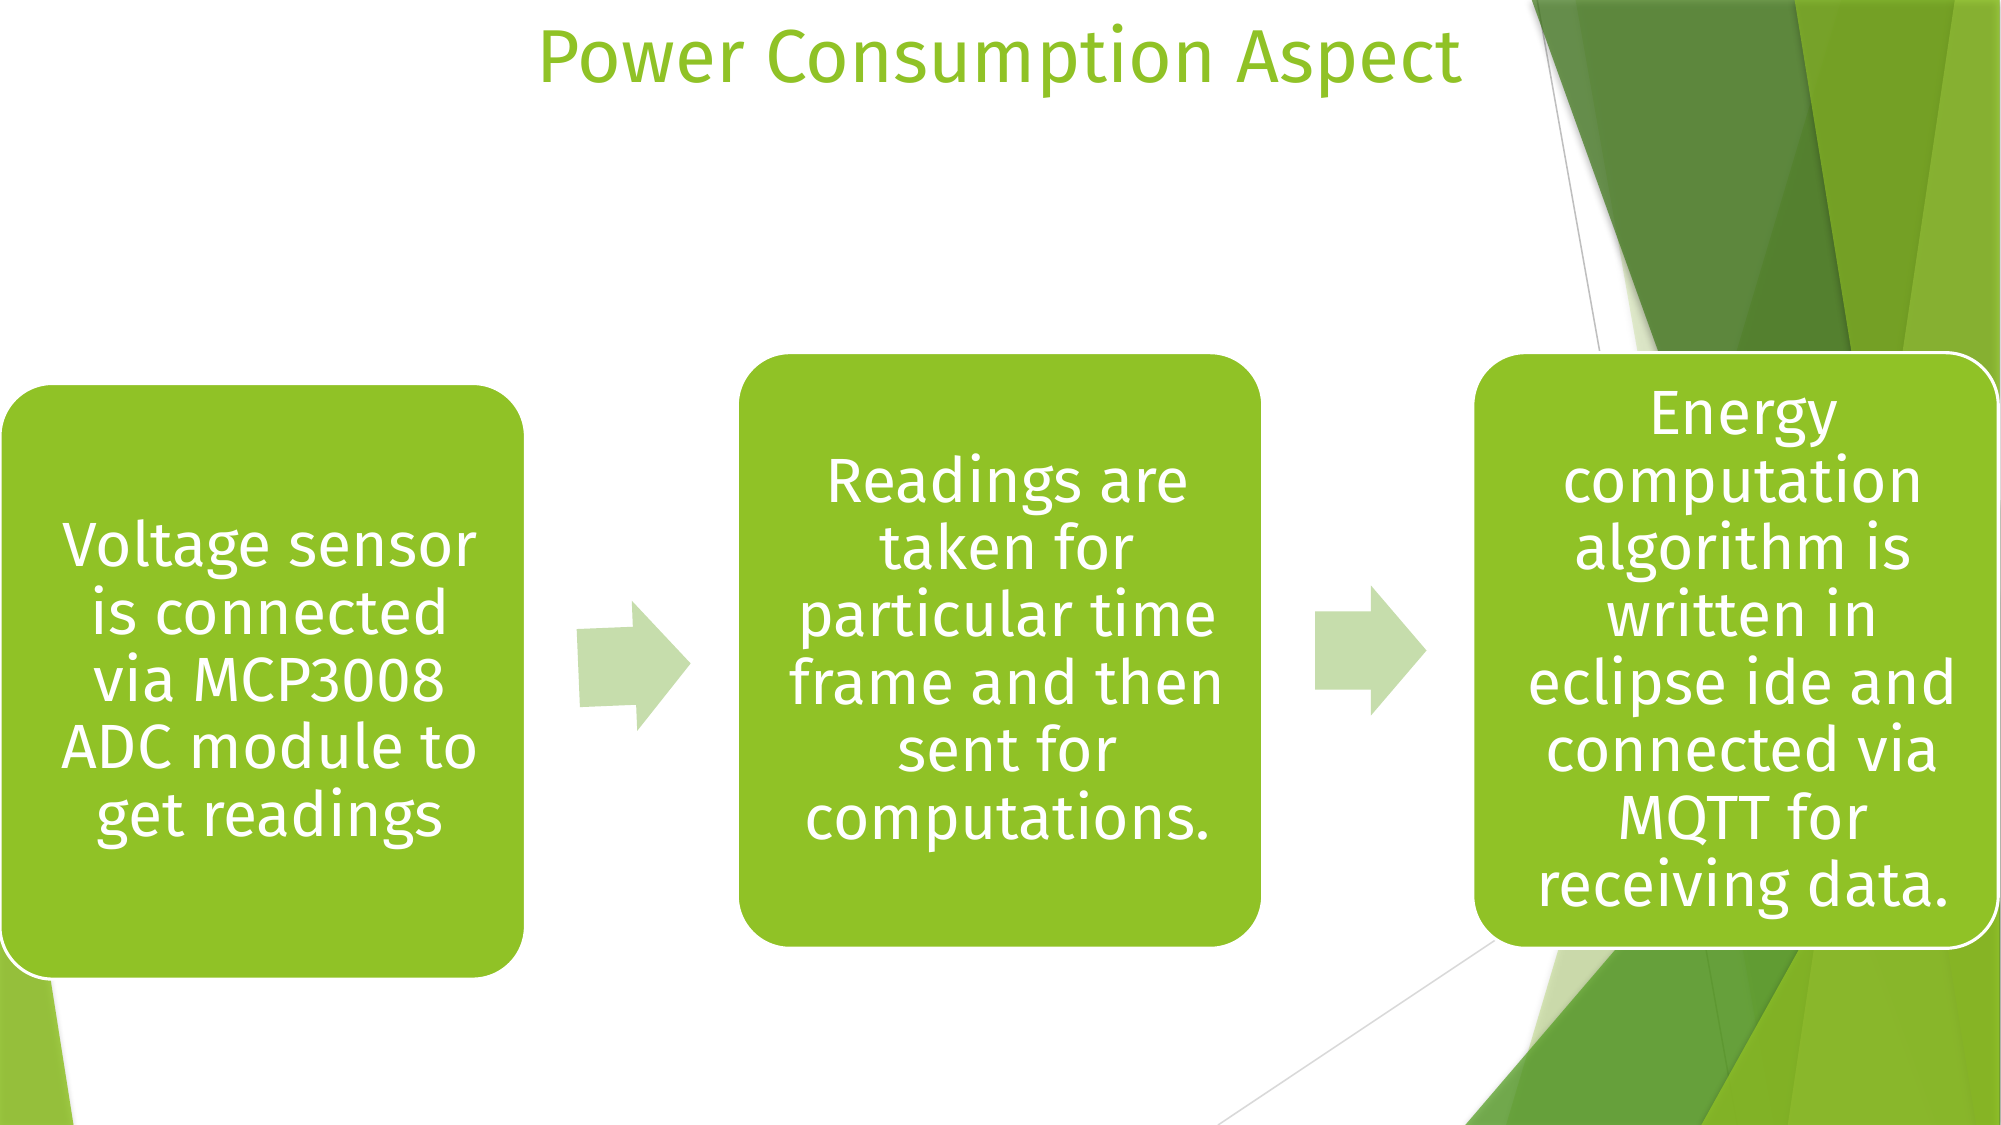

# Power Consumption Aspect
Voltage sensor is connected via MCP3008 ADC module to get readings

Readings are taken for particular time frame and then sent for computations.

Energy computation algorithm is written in eclipse ide and connected via MQTT for receiving data.